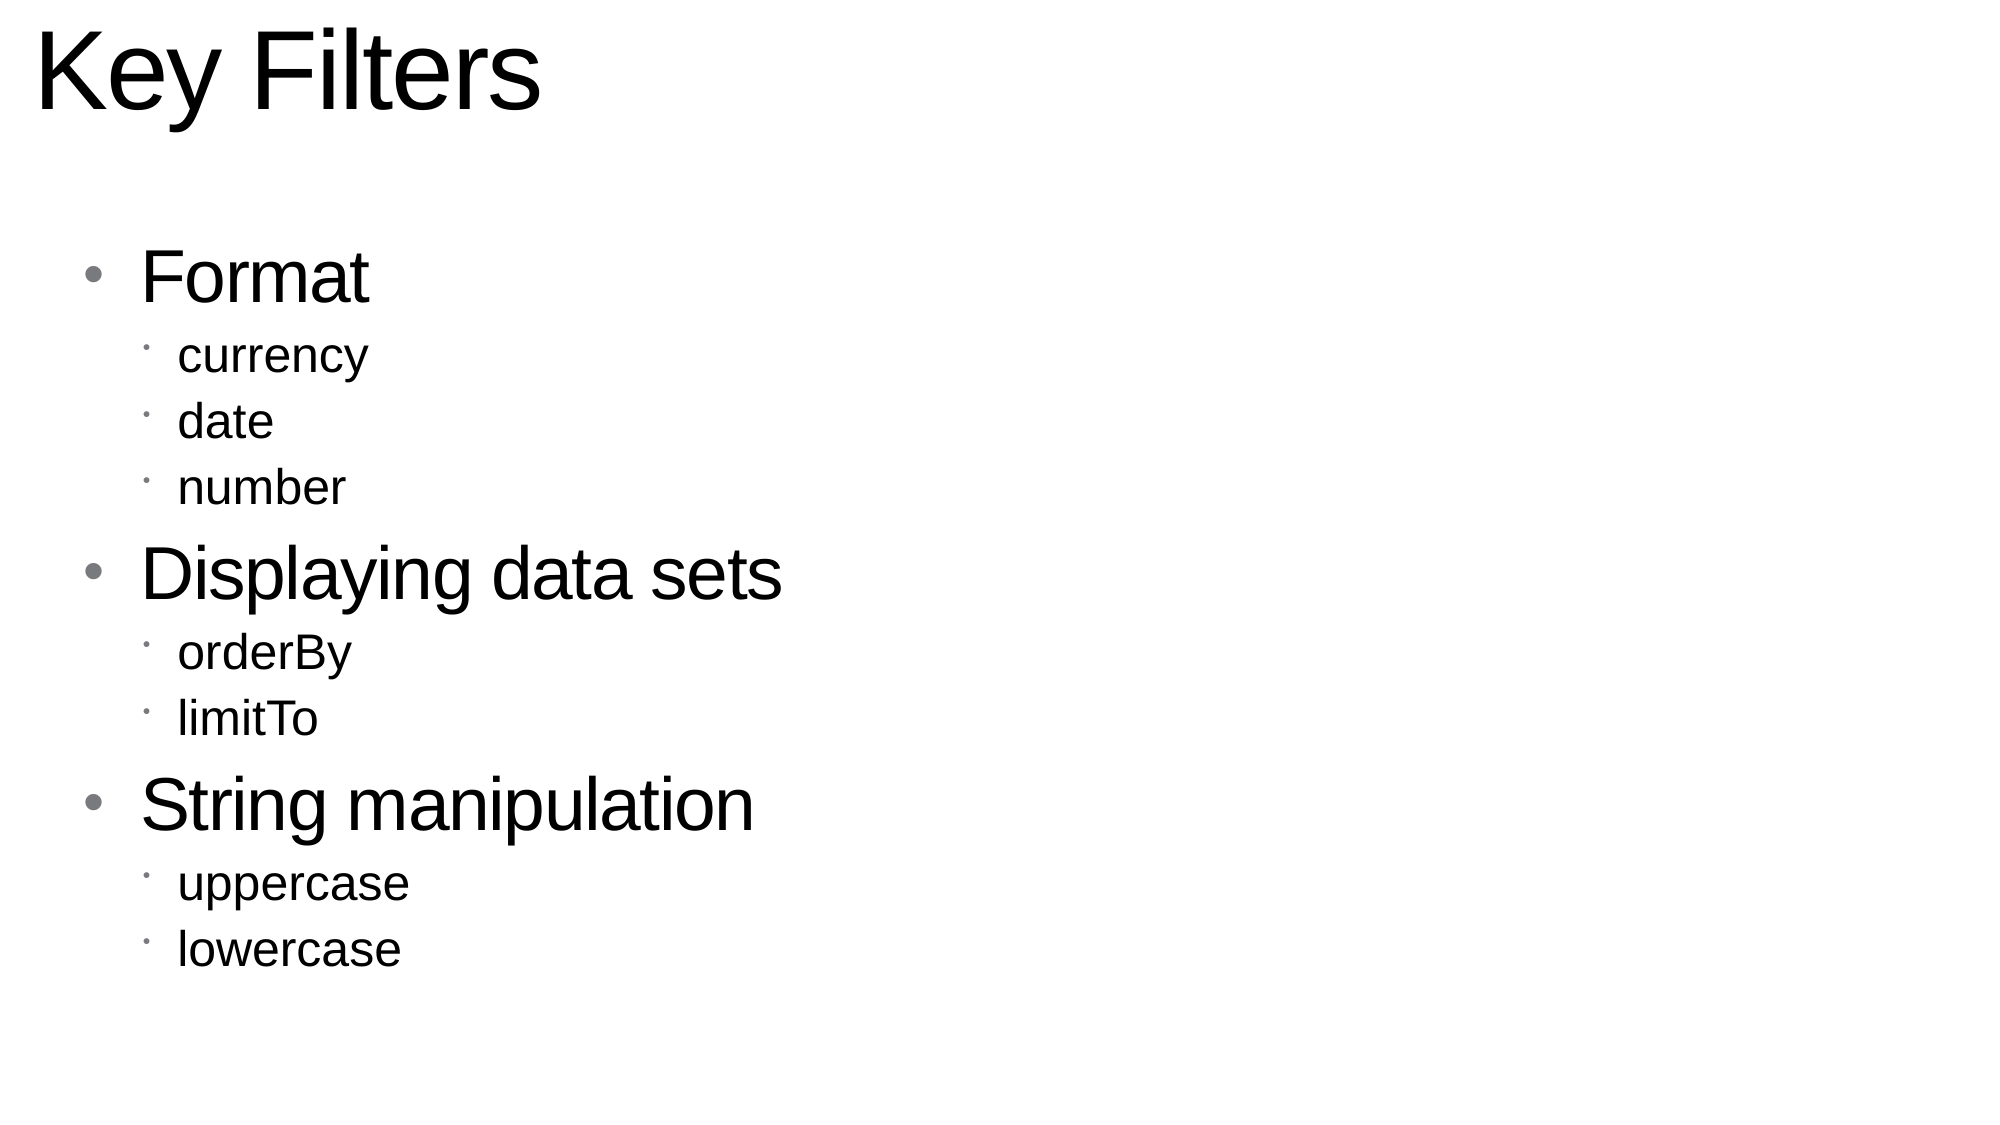

# Key Filters
Format
currency
date
number
Displaying data sets
orderBy
limitTo
String manipulation
uppercase
lowercase